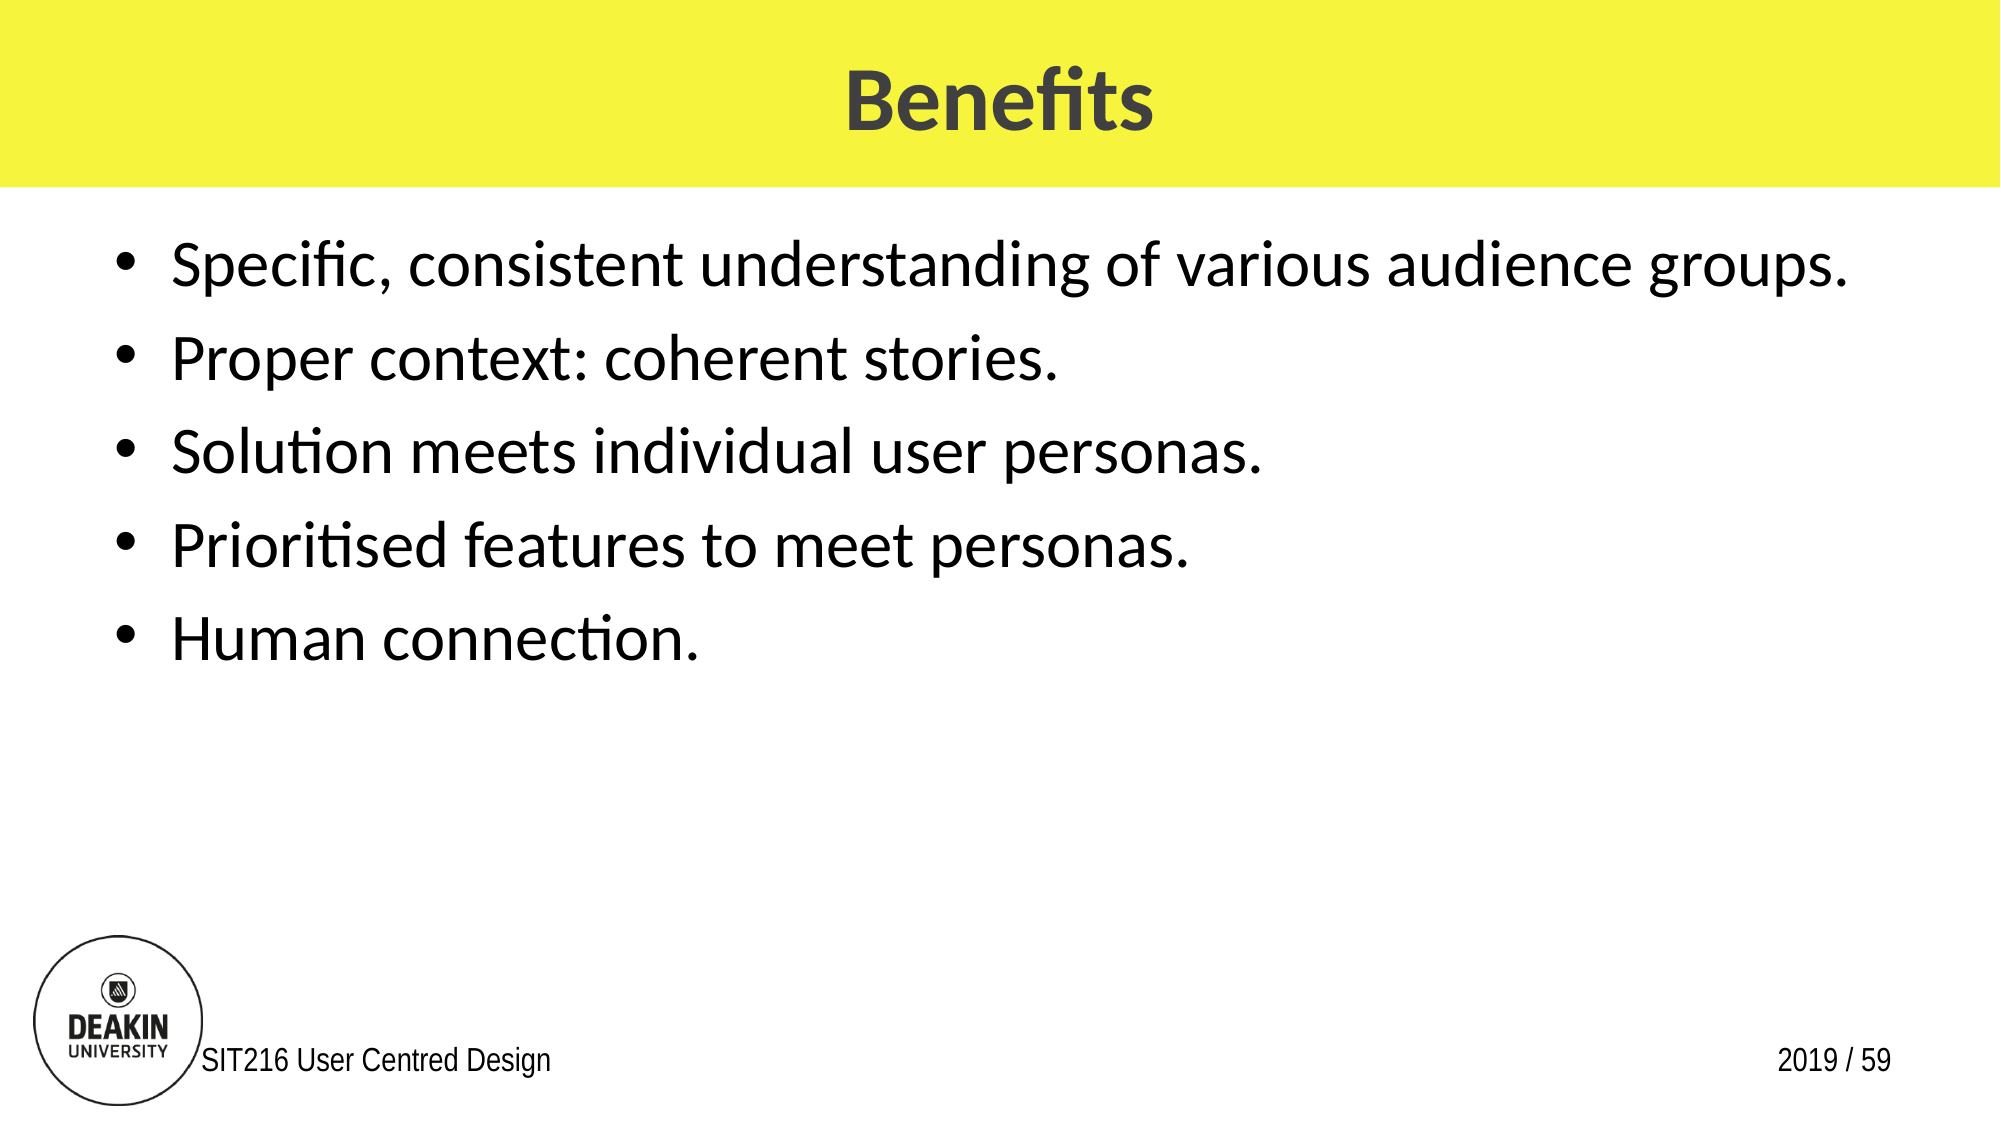

# Benefits
Specific, consistent understanding of various audience groups.
Proper context: coherent stories.
Solution meets individual user personas.
Prioritised features to meet personas.
Human connection.